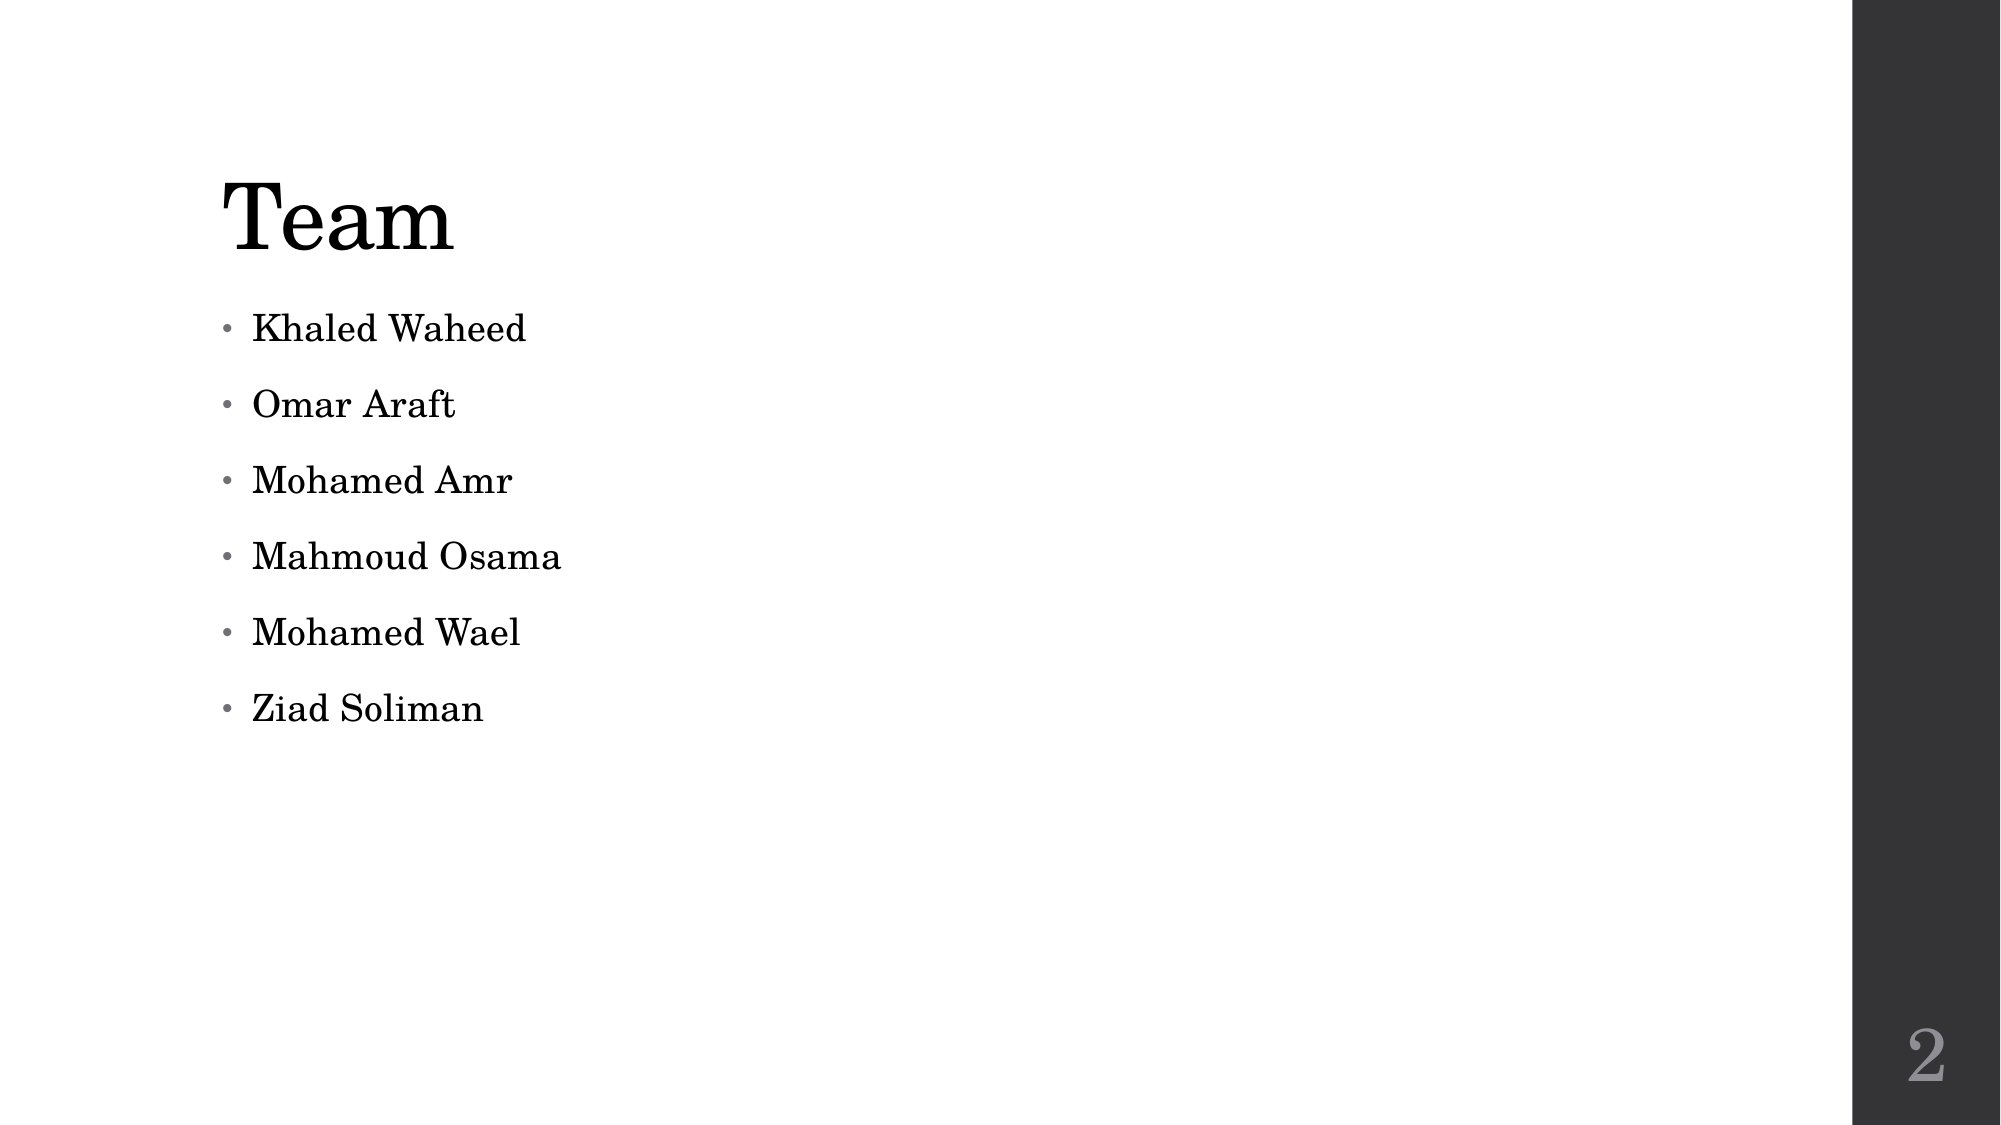

# Team
Khaled Waheed
Omar Araft
Mohamed Amr
Mahmoud Osama
Mohamed Wael
Ziad Soliman
2